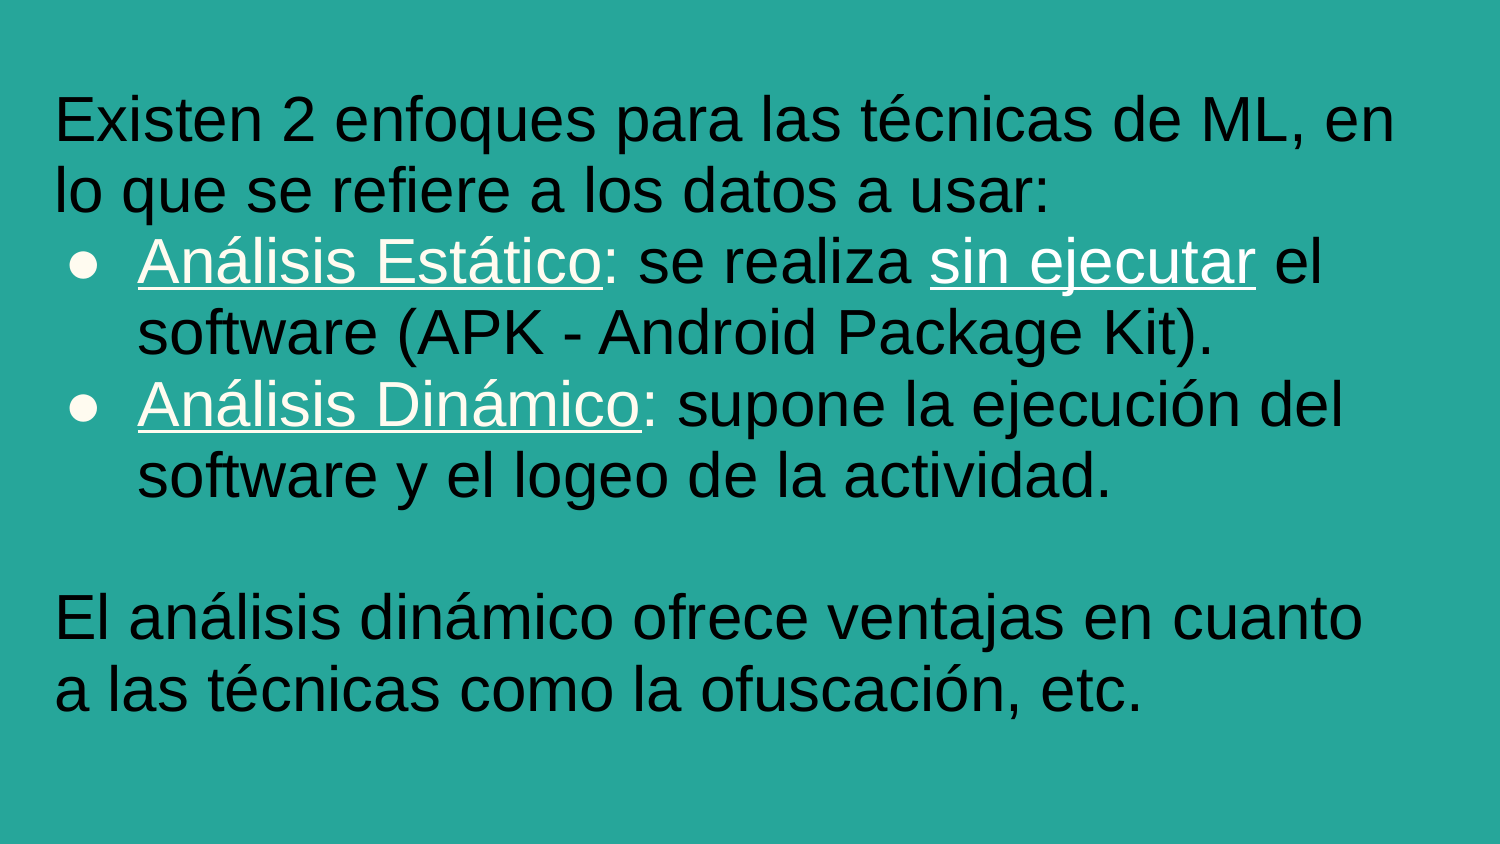

# Existen 2 enfoques para las técnicas de ML, en lo que se refiere a los datos a usar:
Análisis Estático: se realiza sin ejecutar el software (APK - Android Package Kit).
Análisis Dinámico: supone la ejecución del software y el logeo de la actividad.

El análisis dinámico ofrece ventajas en cuanto a las técnicas como la ofuscación, etc.